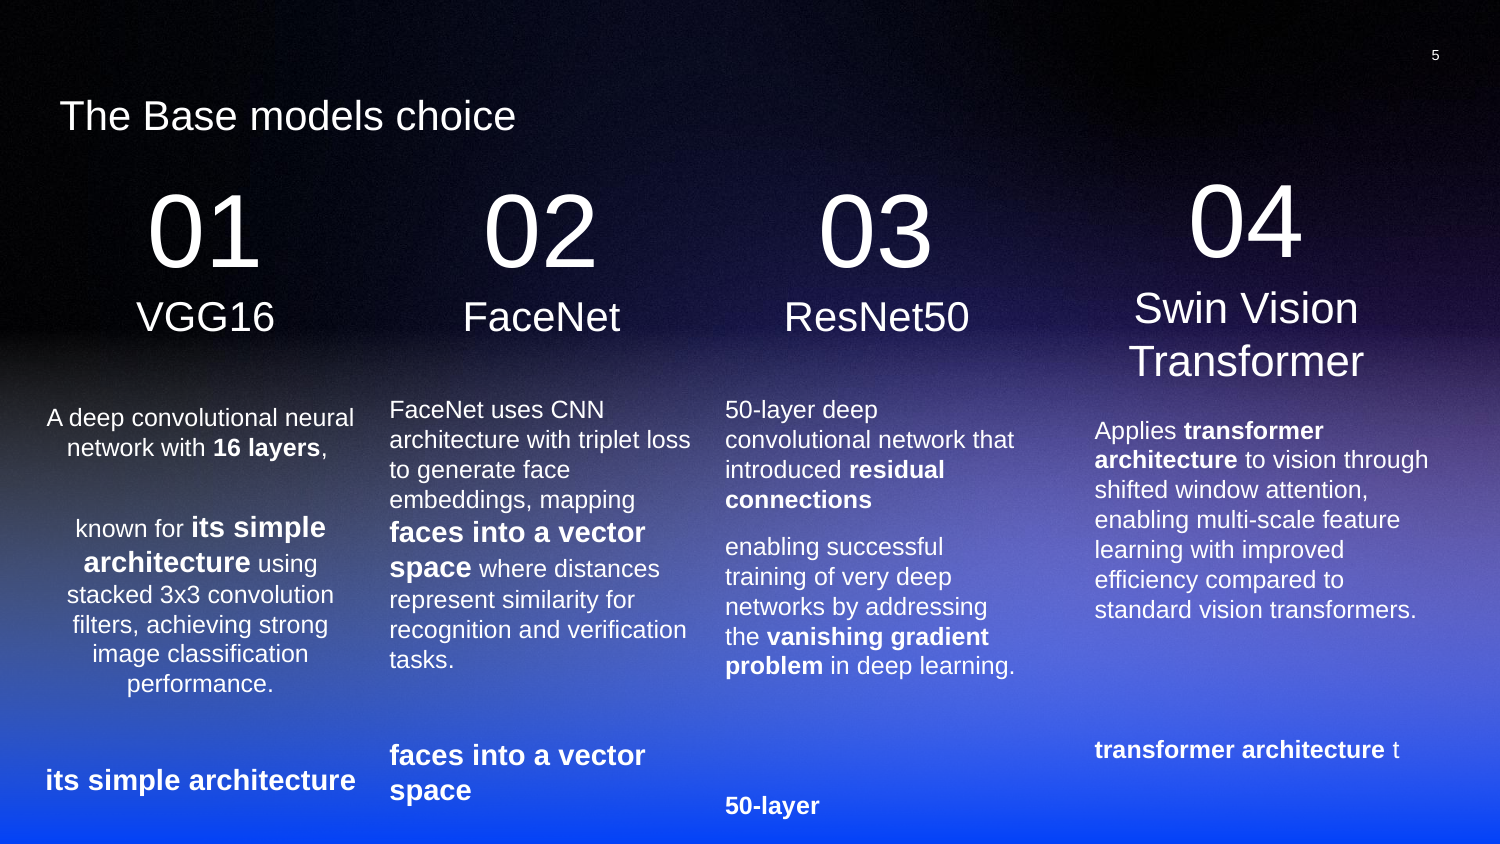

5
The Base models choice
04
03
02
01
Swin Vision Transformer

ResNet50
FaceNet
VGG16
50-layer deep convolutional network that introduced residual connections
enabling successful training of very deep networks by addressing the vanishing gradient problem in deep learning.

50-layer
FaceNet uses CNN architecture with triplet loss to generate face embeddings, mapping faces into a vector space where distances represent similarity for recognition and verification tasks.

faces into a vector space
A deep convolutional neural network with 16 layers,
known for its simple architecture using stacked 3x3 convolution filters, achieving strong image classification performance.

its simple architecture
Applies transformer architecture to vision through shifted window attention, enabling multi-scale feature learning with improved efficiency compared to standard vision transformers.

transformer architecture t